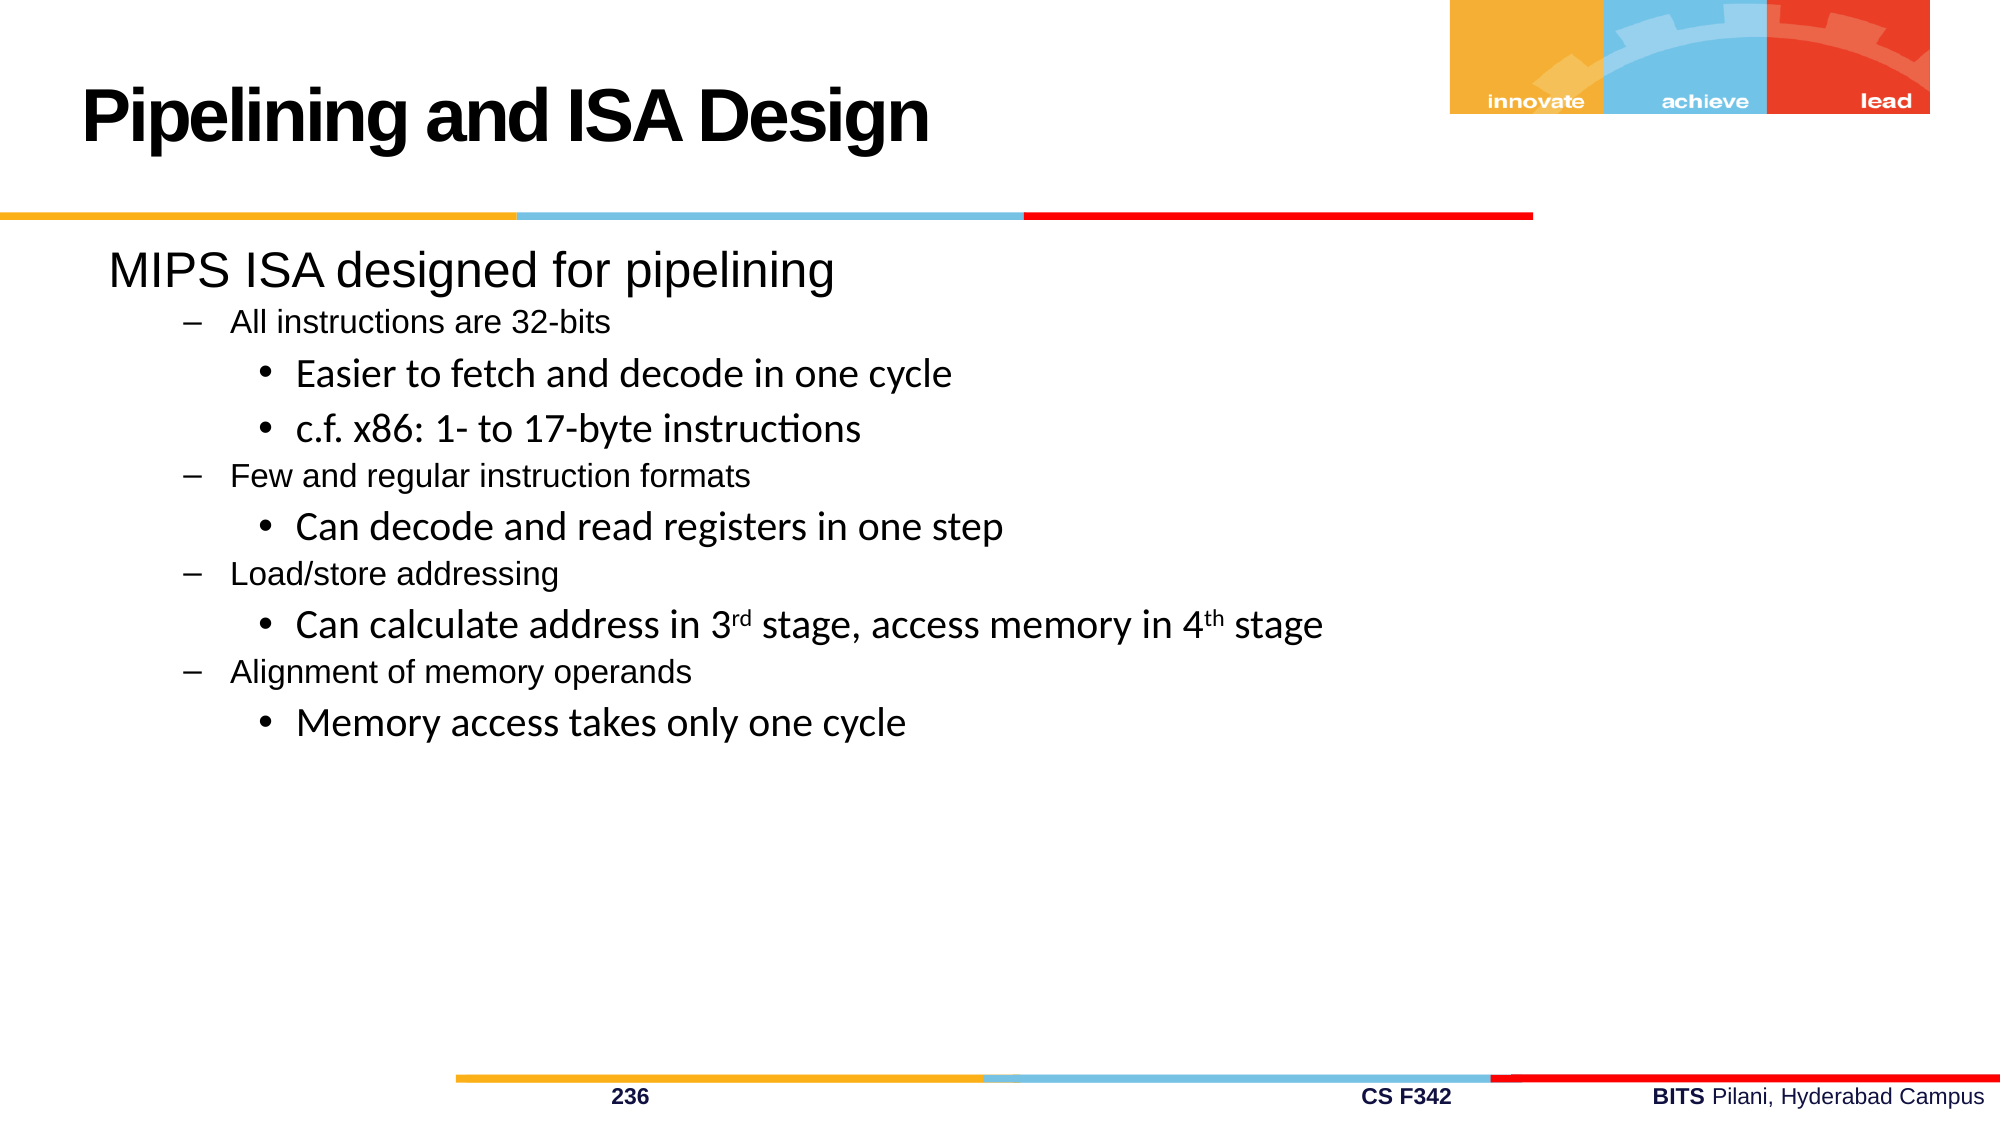

Pipelining and ISA Design
MIPS ISA designed for pipelining
All instructions are 32-bits
Easier to fetch and decode in one cycle
c.f. x86: 1- to 17-byte instructions
Few and regular instruction formats
Can decode and read registers in one step
Load/store addressing
Can calculate address in 3rd stage, access memory in 4th stage
Alignment of memory operands
Memory access takes only one cycle